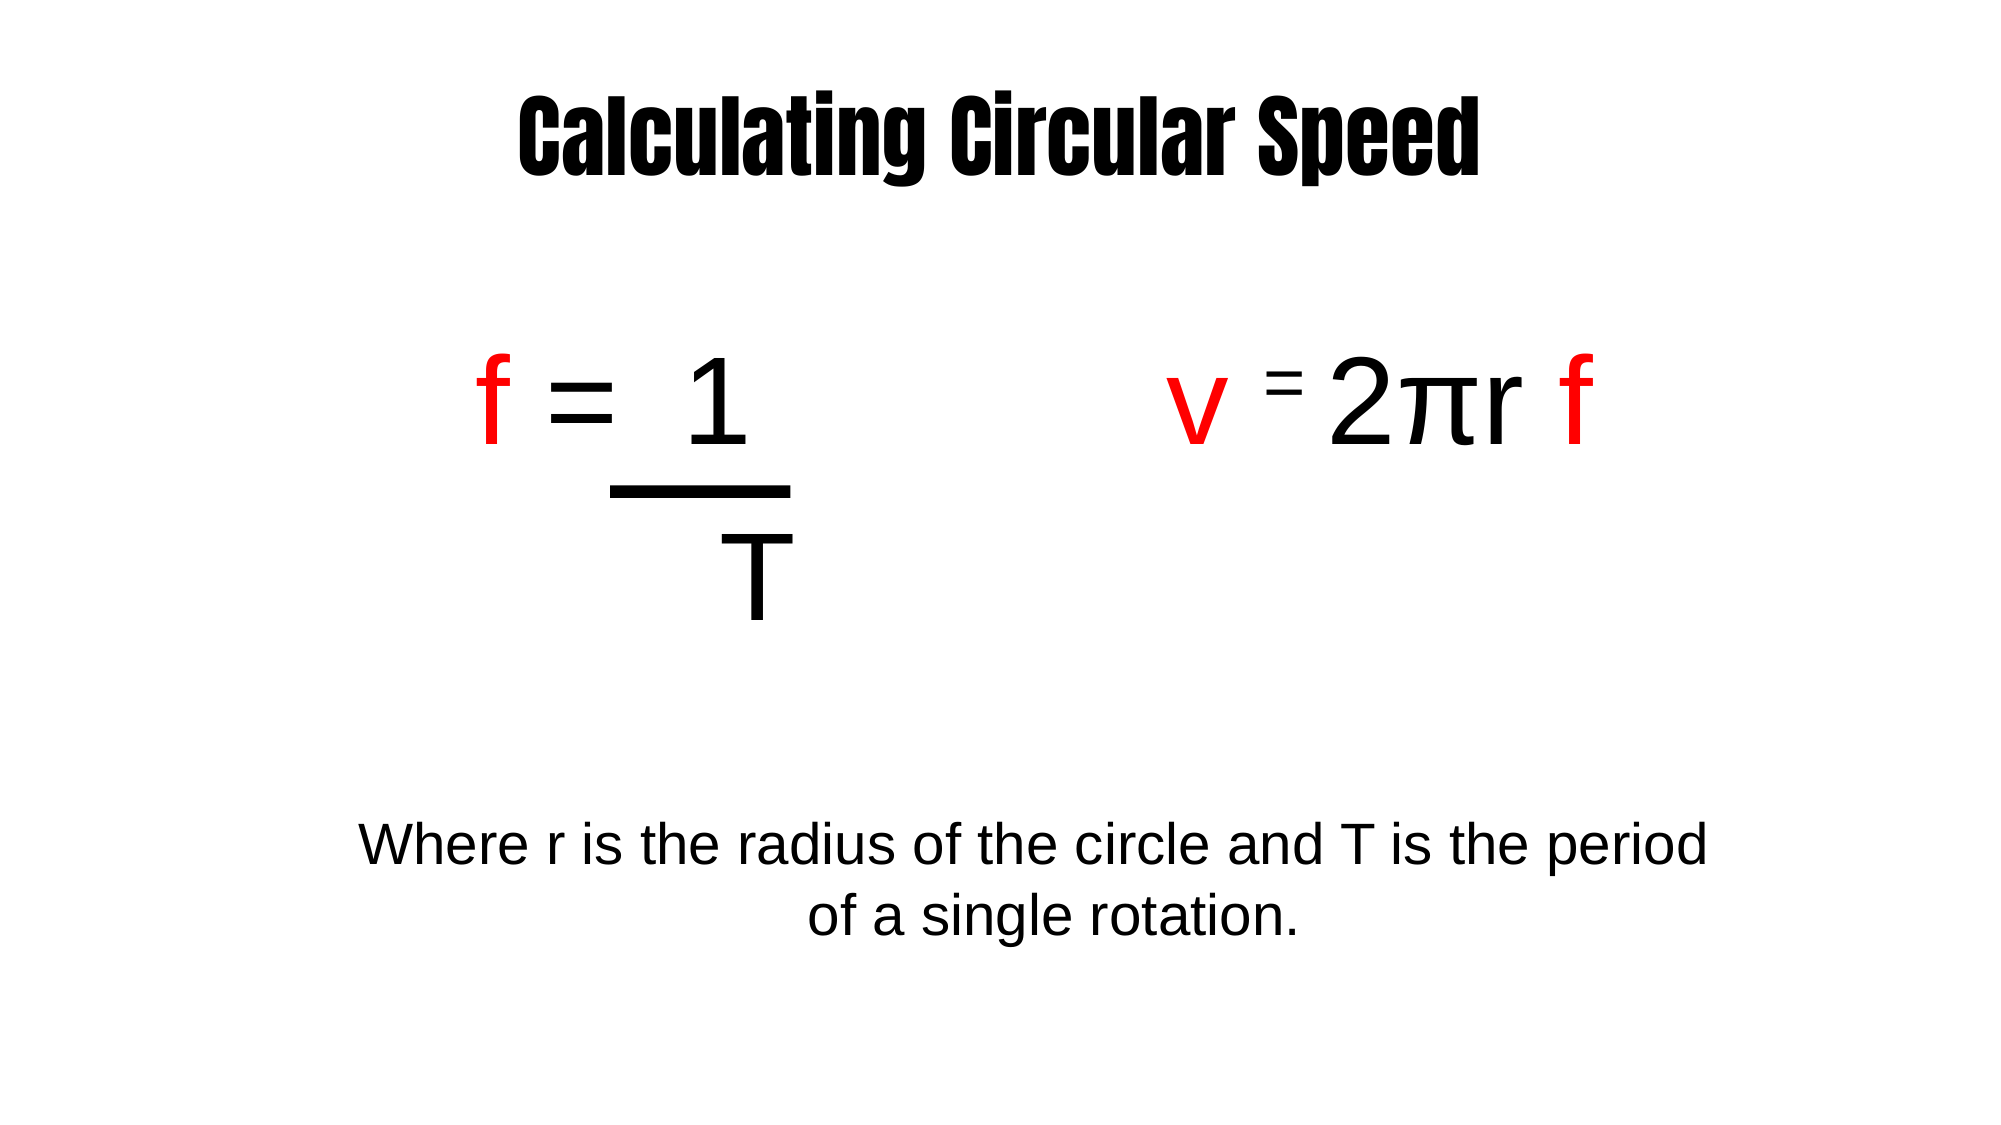

# Calculating Circular Speed
f =	1			 v = 2πr f
         T
Where r is the radius of the circle and T is the period of a single rotation.